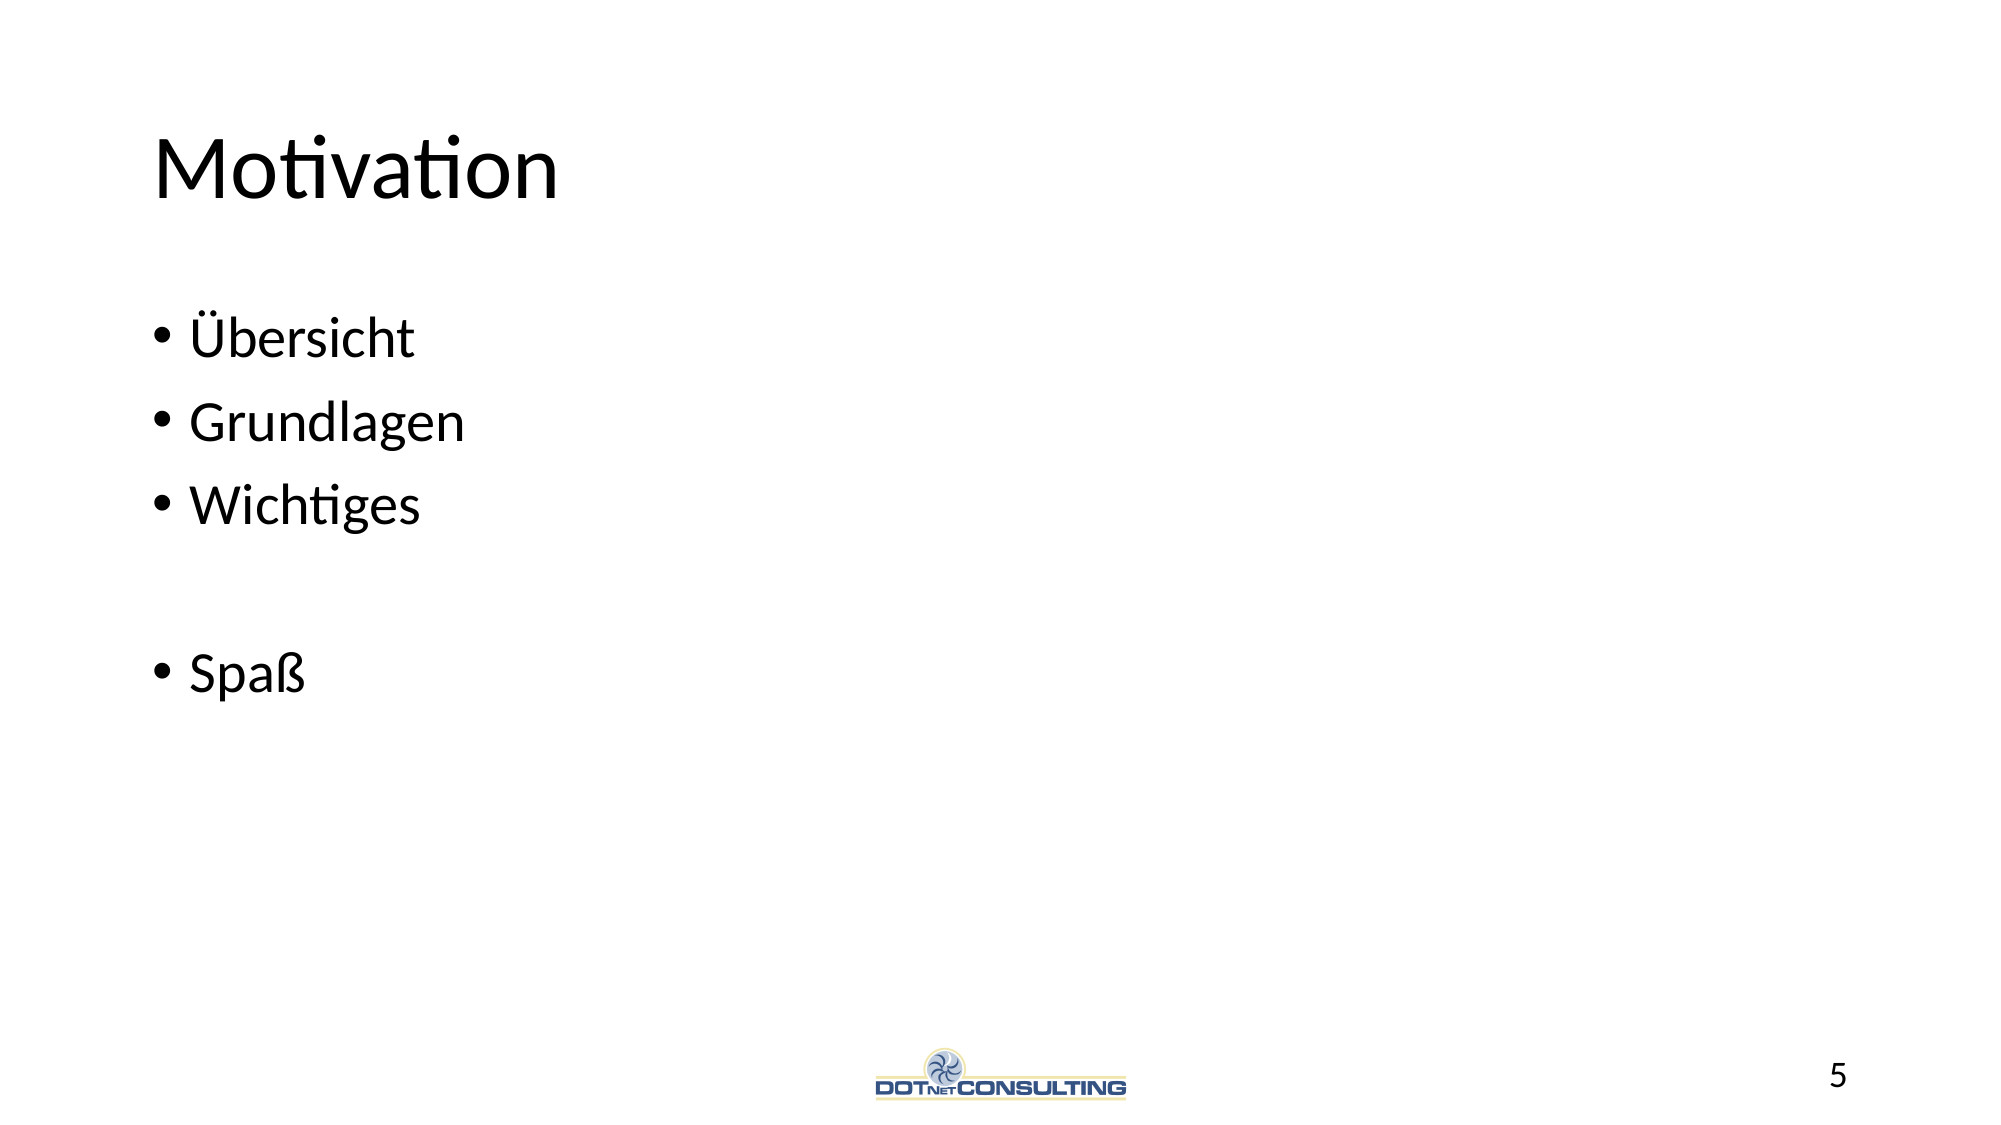

# Motivation
Übersicht
Grundlagen
Wichtiges

Spaß
5